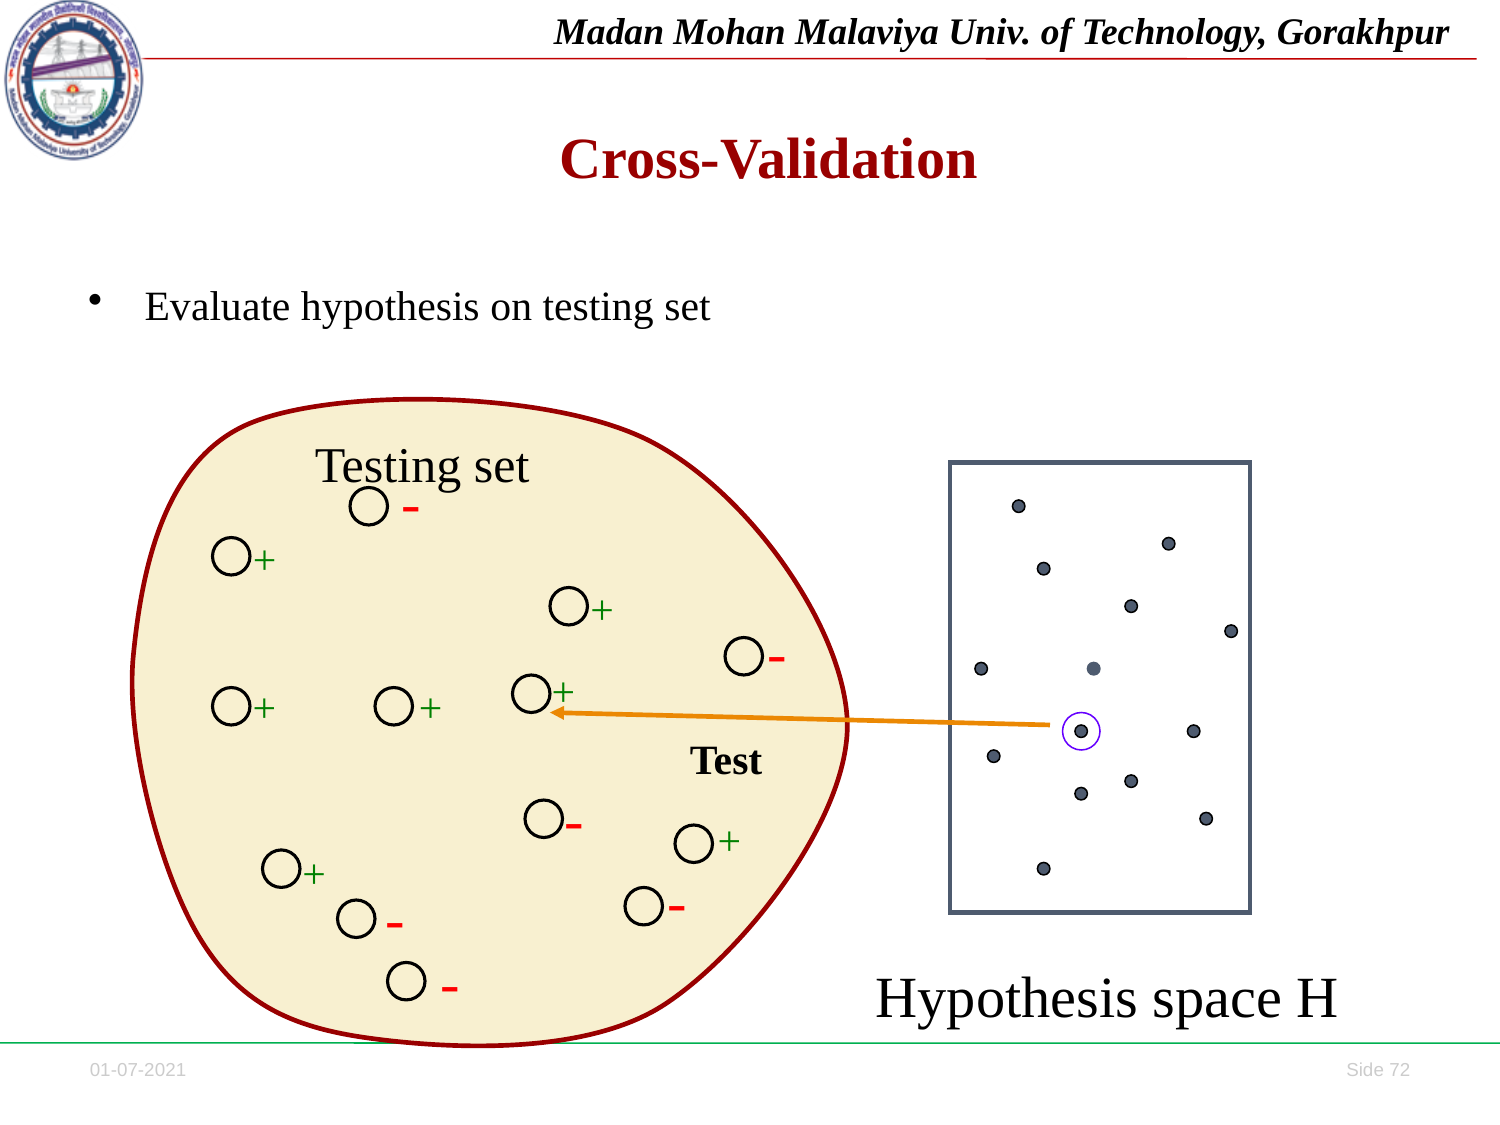

# Cross-Validation
Evaluate hypothesis on testing set

Testing set
-

+

+

-

+

+
+

Test

-

+

+

-

-

-
Hypothesis space H